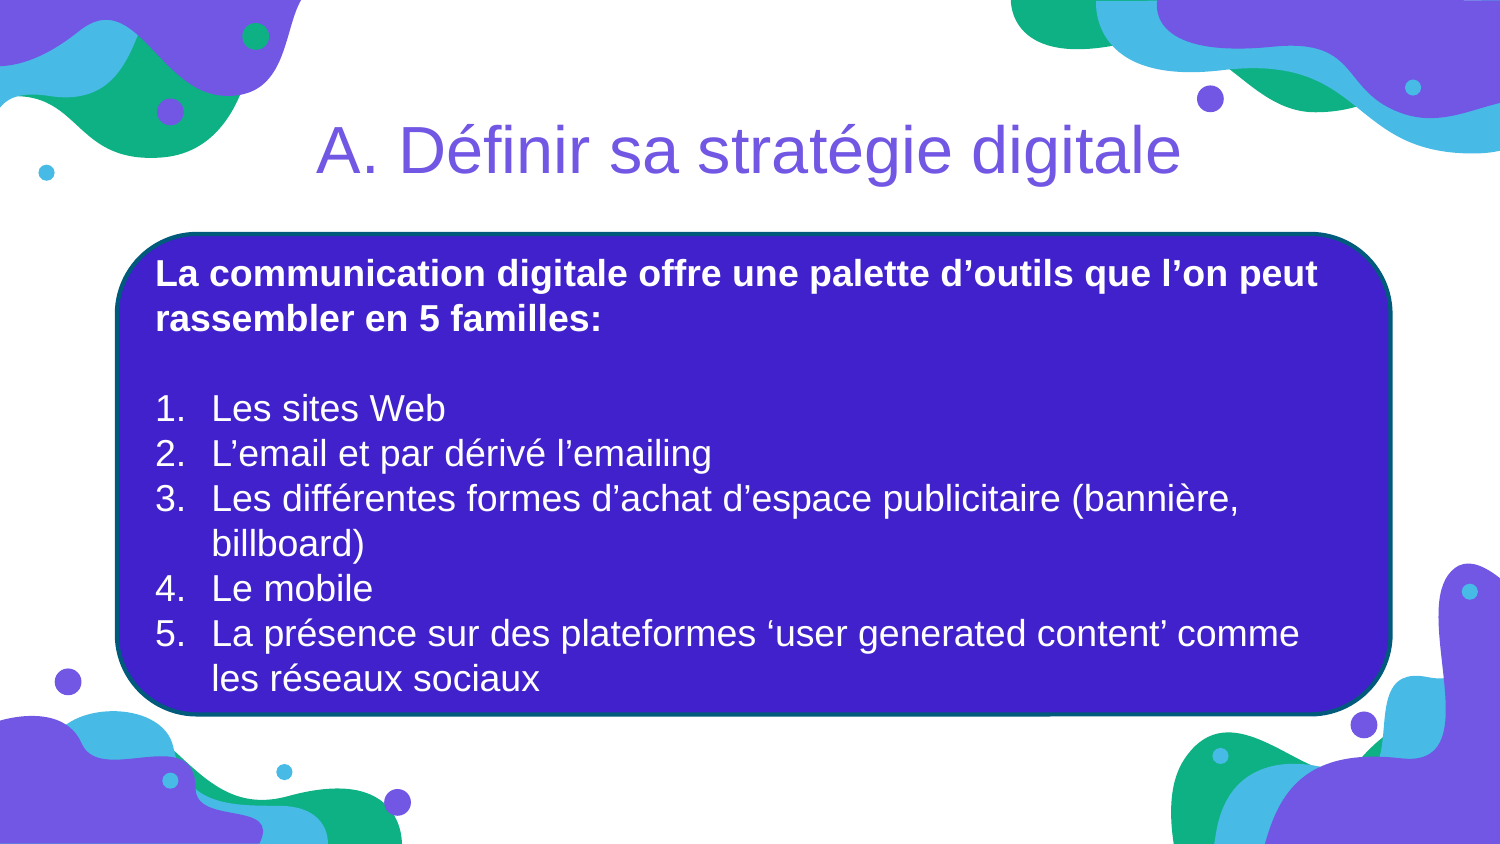

# A. Définir sa stratégie digitale
La communication digitale offre une palette d’outils que l’on peut rassembler en 5 familles:

Les sites Web
L’email et par dérivé l’emailing
Les différentes formes d’achat d’espace publicitaire (bannière, billboard)
Le mobile
La présence sur des plateformes ‘user generated content’ comme les réseaux sociaux